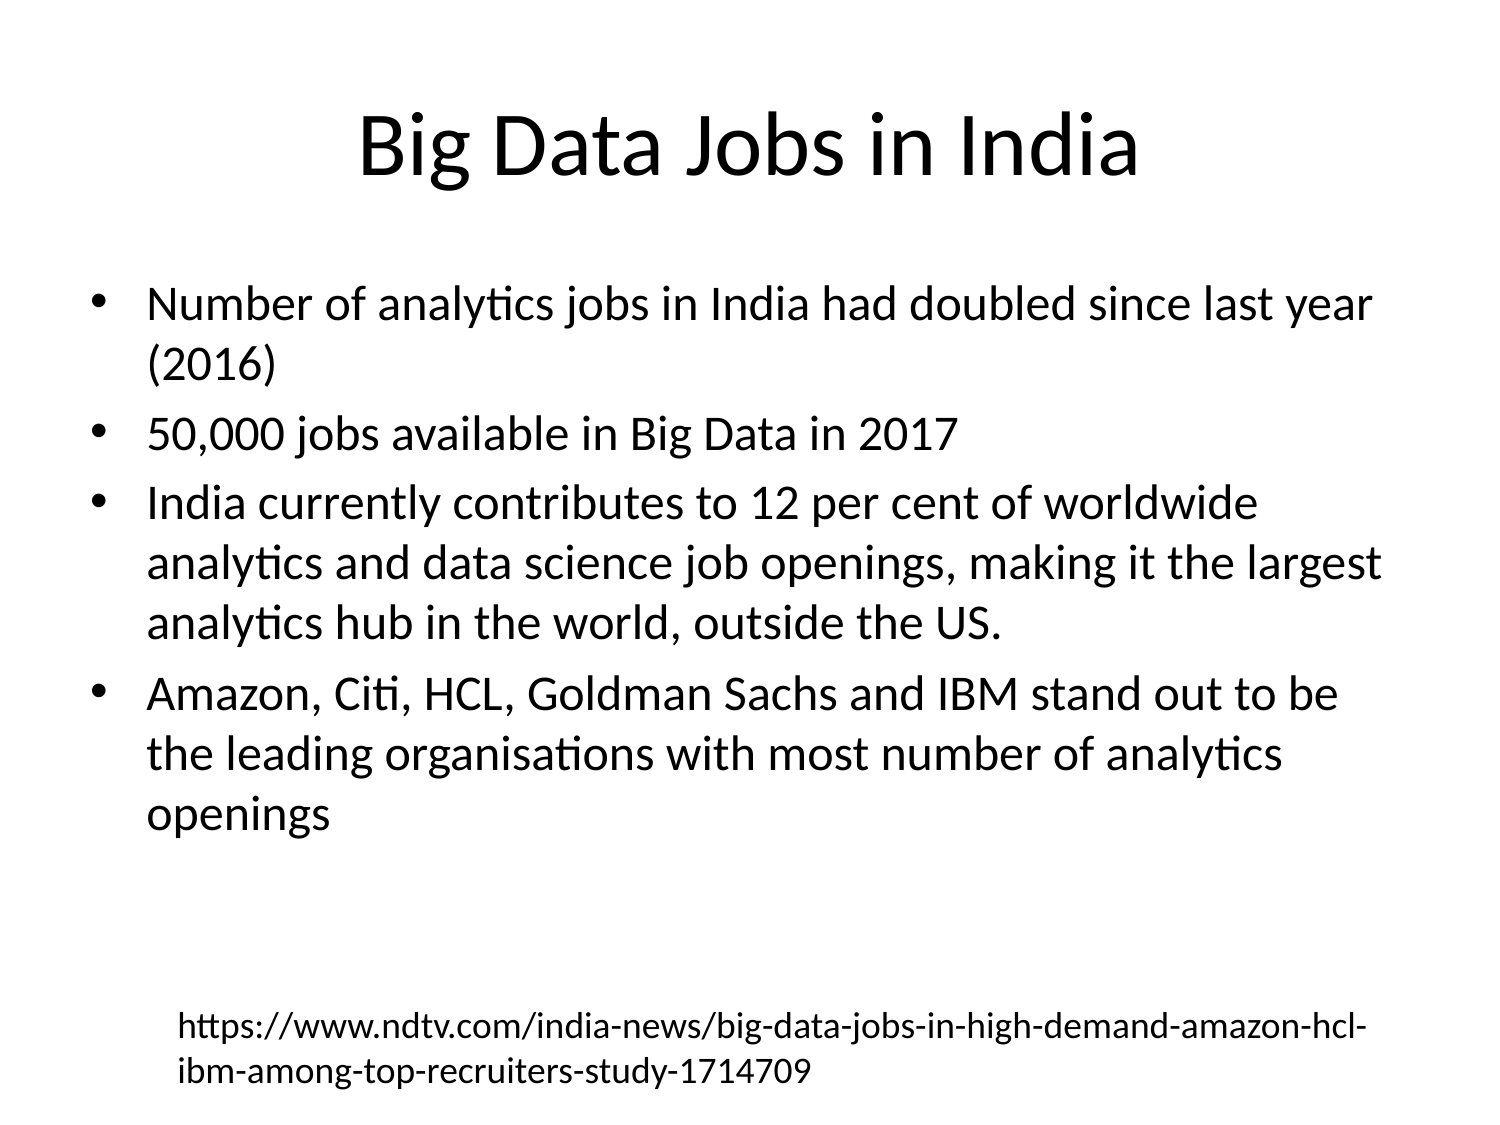

# Big Data Jobs in India
Number of analytics jobs in India had doubled since last year (2016)
50,000 jobs available in Big Data in 2017
India currently contributes to 12 per cent of worldwide analytics and data science job openings, making it the largest analytics hub in the world, outside the US.
Amazon, Citi, HCL, Goldman Sachs and IBM stand out to be the leading organisations with most number of analytics openings
https://www.ndtv.com/india-news/big-data-jobs-in-high-demand-amazon-hcl-ibm-among-top-recruiters-study-1714709